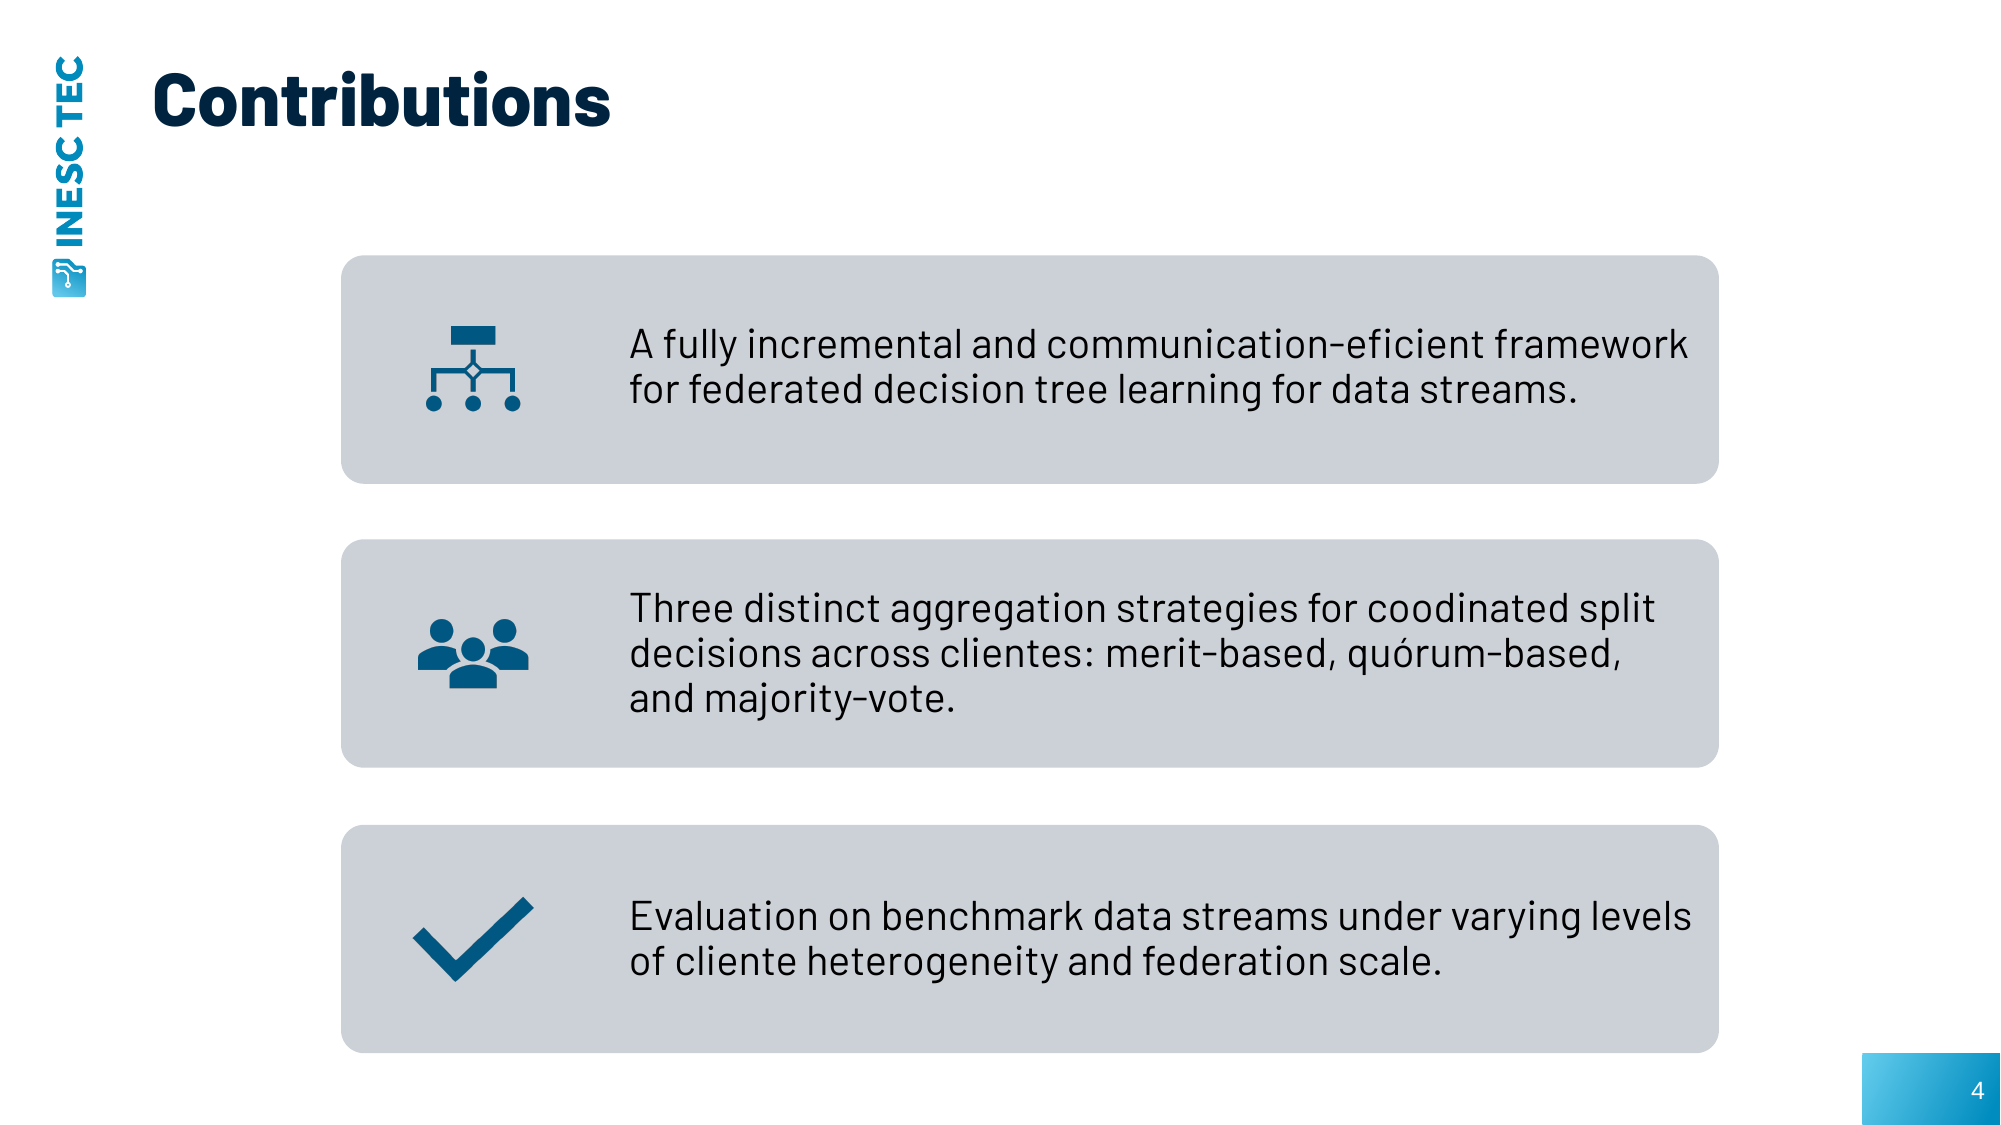

# Contributions
A fully incremental and communication-eficient framework for federated decision tree learning for data streams.
Three distinct aggregation strategies for coodinated split decisions across clientes: merit-based, quórum-based, and majority-vote.
Evaluation on benchmark data streams under varying levels of cliente heterogeneity and federation scale.
4